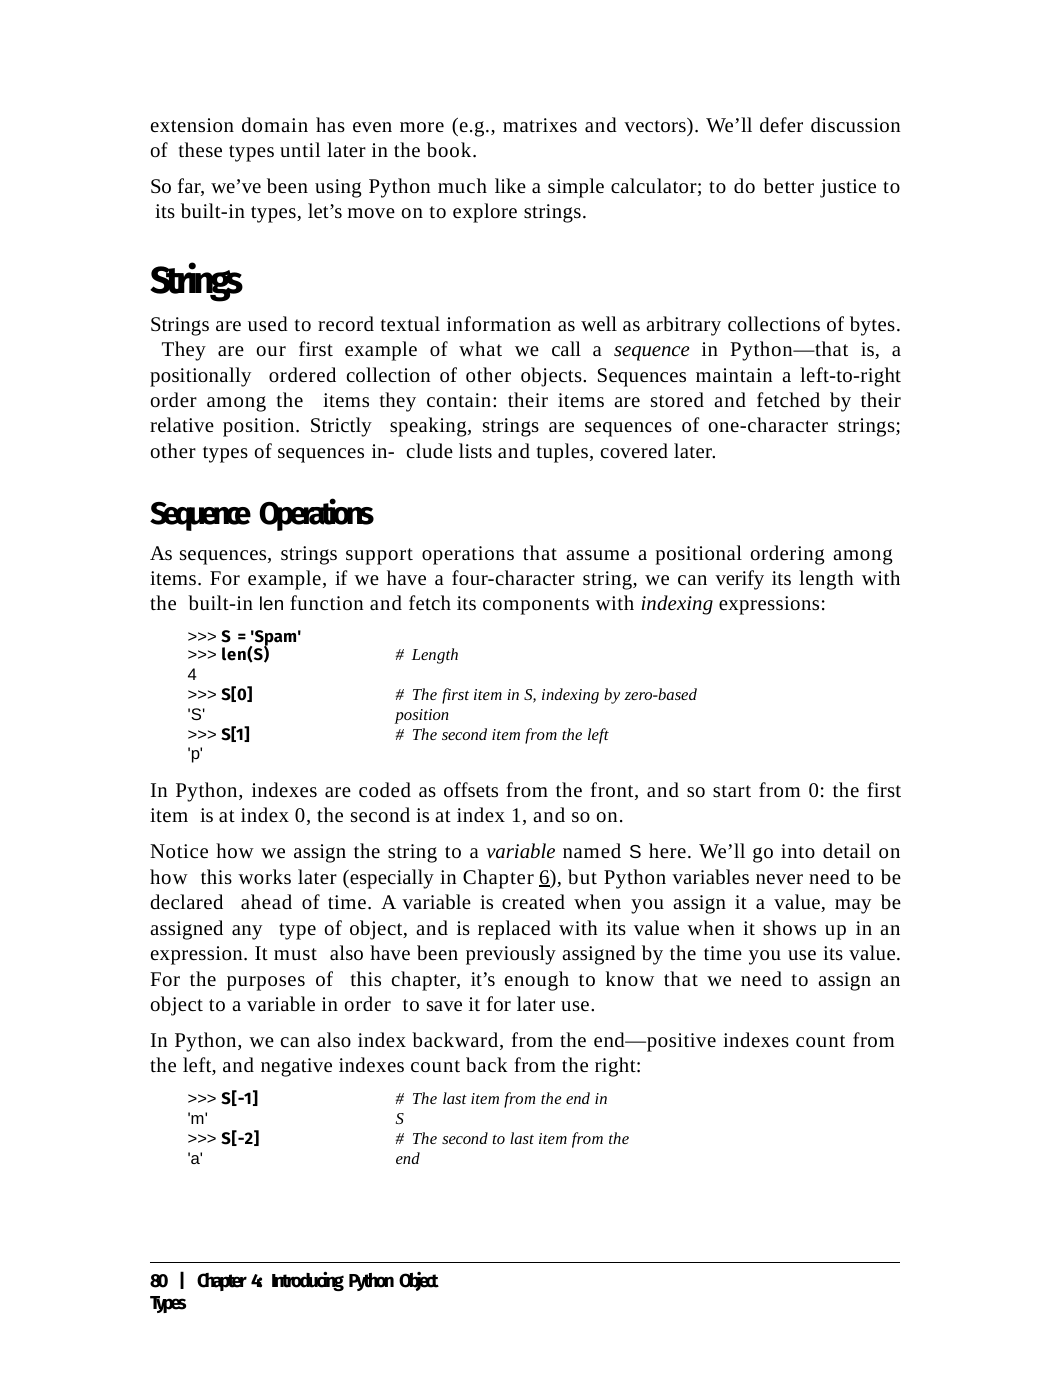

extension domain has even more (e.g., matrixes and vectors). We’ll defer discussion of  these types until later in the book.
So far, we’ve been using Python much like a simple calculator; to do better justice to  its built-in types, let’s move on to explore strings.

Strings
Strings are used to record textual information as well as arbitrary collections of bytes.  They are our first example of what we call a sequence in Python—that is, a positionally  ordered collection of other objects. Sequences maintain a left-to-right order among the  items they contain: their items are stored and fetched by their relative position. Strictly  speaking, strings are sequences of one-character strings; other types of sequences in-  clude lists and tuples, covered later.

Sequence Operations
As sequences, strings support operations that assume a positional ordering among  items. For example, if we have a four-character string, we can verify its length with the  built-in len function and fetch its components with indexing expressions:
>>> S = 'Spam'
>>> len(S)
4
>>> S[0]
'S'
>>> S[1]
'p'
# Length
# The first item in S, indexing by zero-based position
# The second item from the left
In Python, indexes are coded as offsets from the front, and so start from 0: the first item  is at index 0, the second is at index 1, and so on.
Notice how we assign the string to a variable named S here. We’ll go into detail on how  this works later (especially in Chapter 6), but Python variables never need to be declared  ahead of time. A variable is created when you assign it a value, may be assigned any  type of object, and is replaced with its value when it shows up in an expression. It must  also have been previously assigned by the time you use its value. For the purposes of  this chapter, it’s enough to know that we need to assign an object to a variable in order  to save it for later use.
In Python, we can also index backward, from the end—positive indexes count from  the left, and negative indexes count back from the right:
>>> S[-1]
'm'
>>> S[-2]
'a'
# The last item from the end in S
# The second to last item from the end

80  | Chapter 4: Introducing Python Object Types